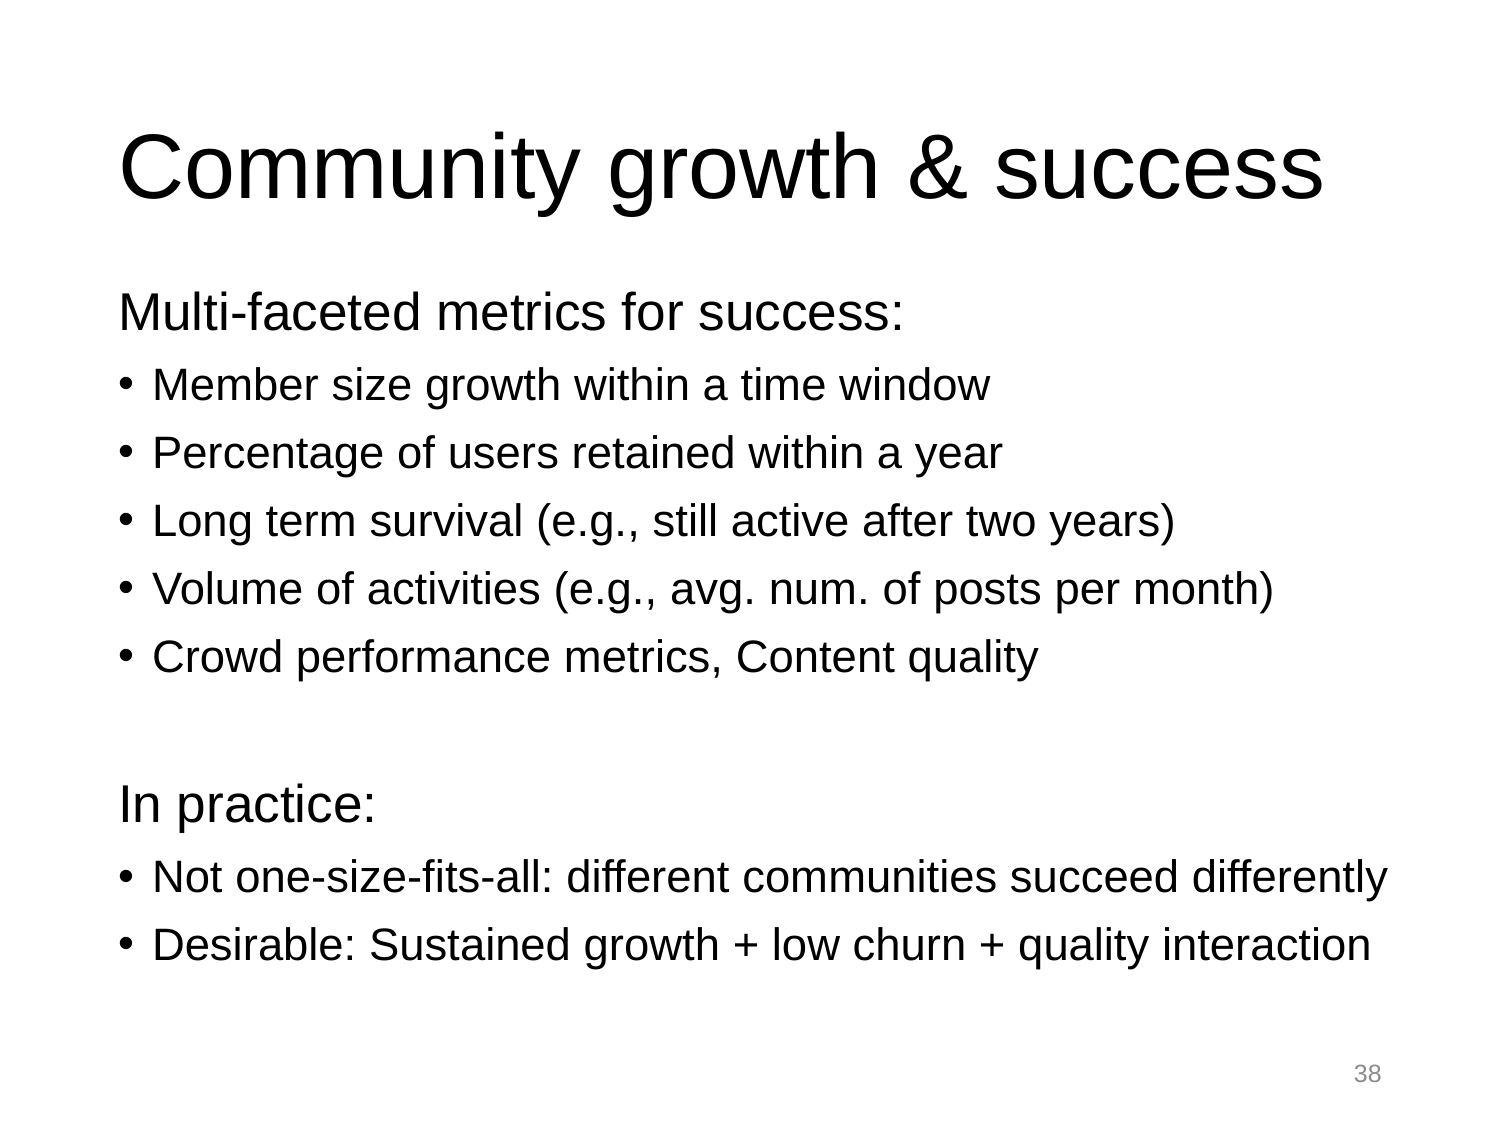

Community growth & success
Multi-faceted metrics for success:
Member size growth within a time window
Percentage of users retained within a year
Long term survival (e.g., still active after two years)
Volume of activities (e.g., avg. num. of posts per month)
Crowd performance metrics, Content quality

In practice:
Not one-size-fits-all: different communities succeed differently
Desirable: Sustained growth + low churn + quality interaction
38